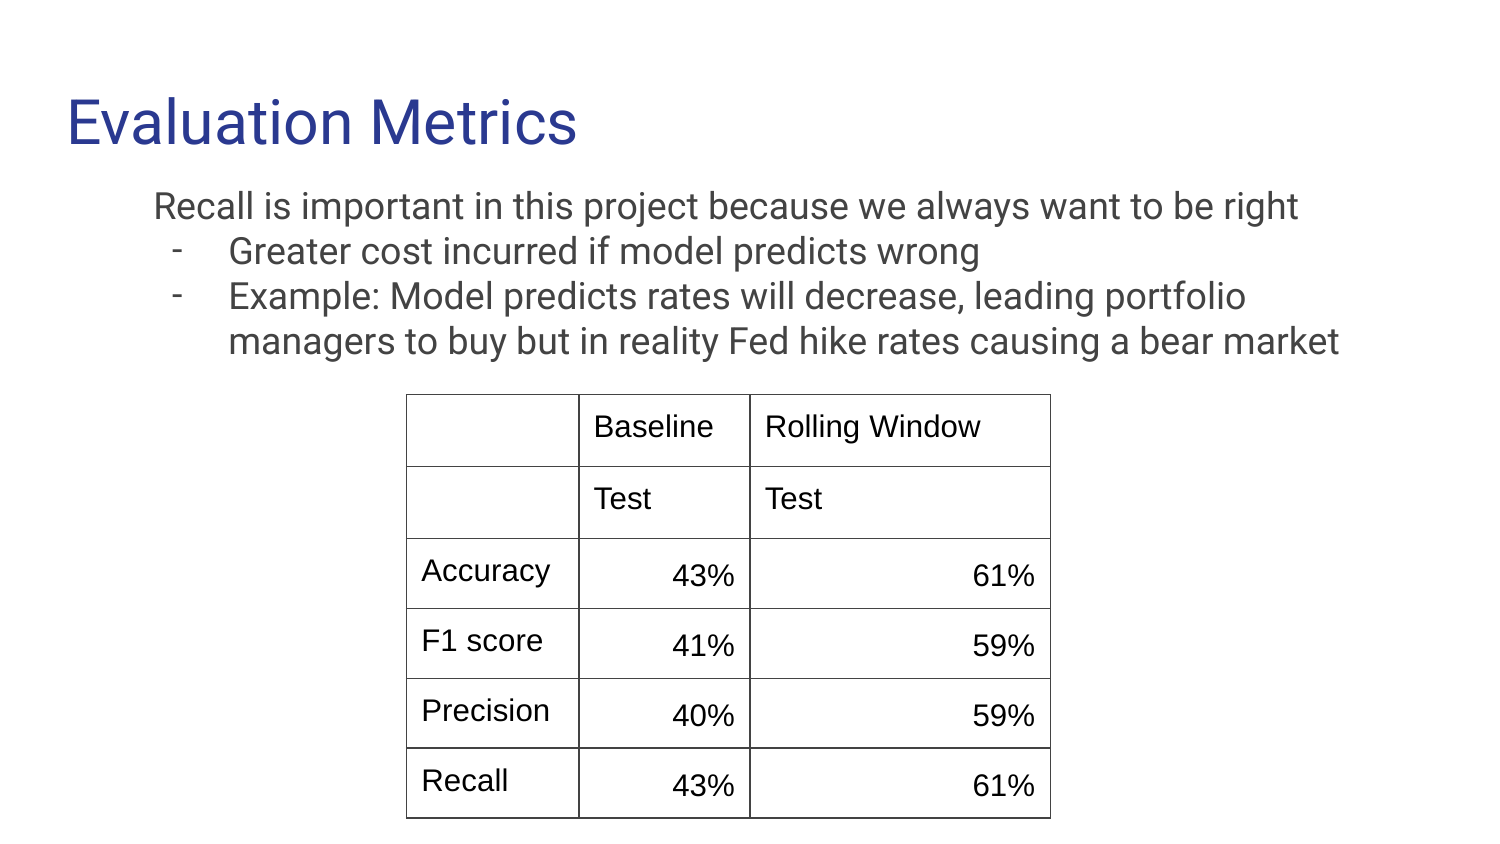

# Evaluation Metrics
Recall is important in this project because we always want to be right
Greater cost incurred if model predicts wrong
Example: Model predicts rates will decrease, leading portfolio managers to buy but in reality Fed hike rates causing a bear market

|  | Baseline | Rolling Window |
| --- | --- | --- |
|  | Test | Test |
| Accuracy | 43% | 61% |
| F1 score | 41% | 59% |
| Precision | 40% | 59% |
| Recall | 43% | 61% |